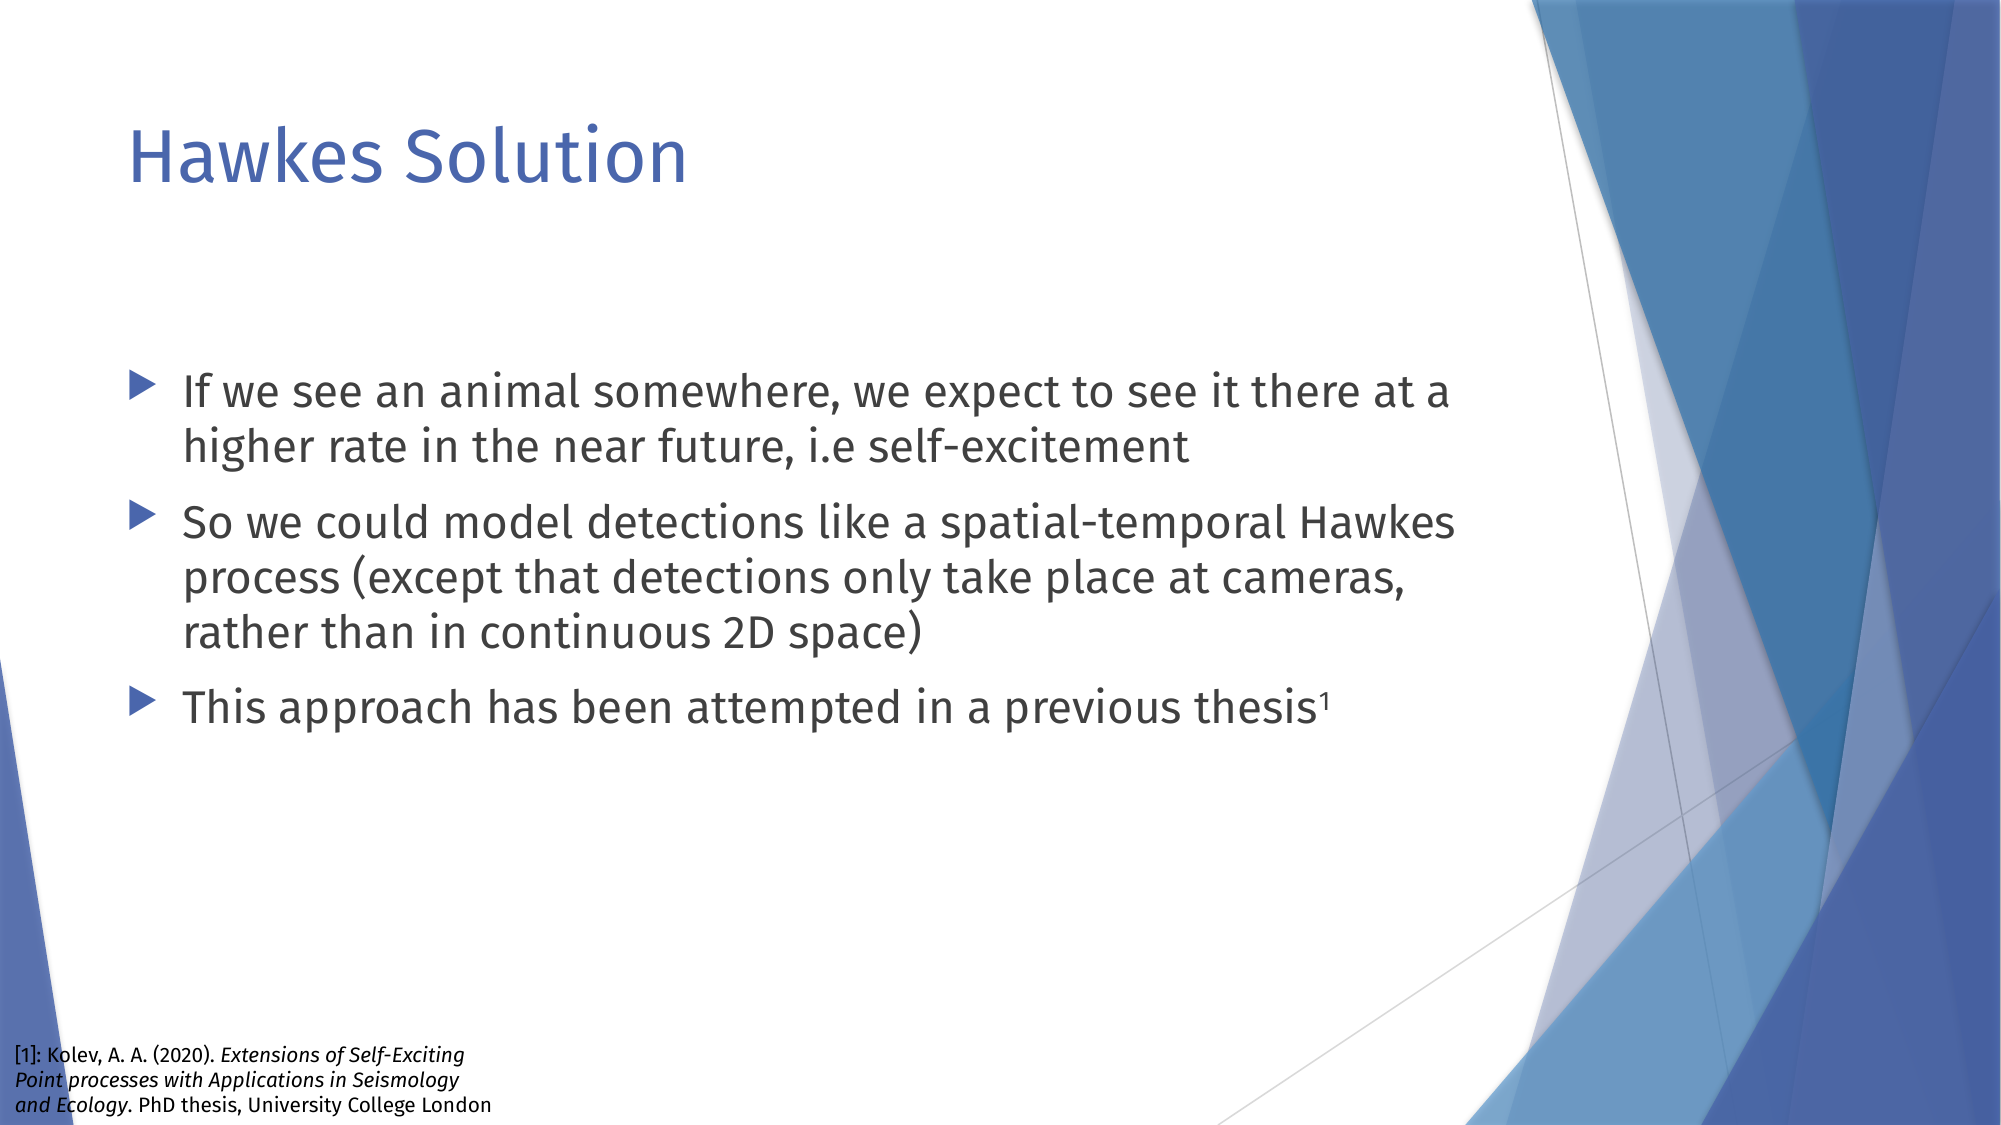

# Hawkes Solution
If we see an animal somewhere, we expect to see it there at a higher rate in the near future, i.e self-excitement
So we could model detections like a spatial-temporal Hawkes process (except that detections only take place at cameras, rather than in continuous 2D space)
This approach has been attempted in a previous thesis1

[1]: Kolev, A. A. (2020). Extensions of Self-Exciting Point processes with Applications in Seismology and Ecology. PhD thesis, University College London